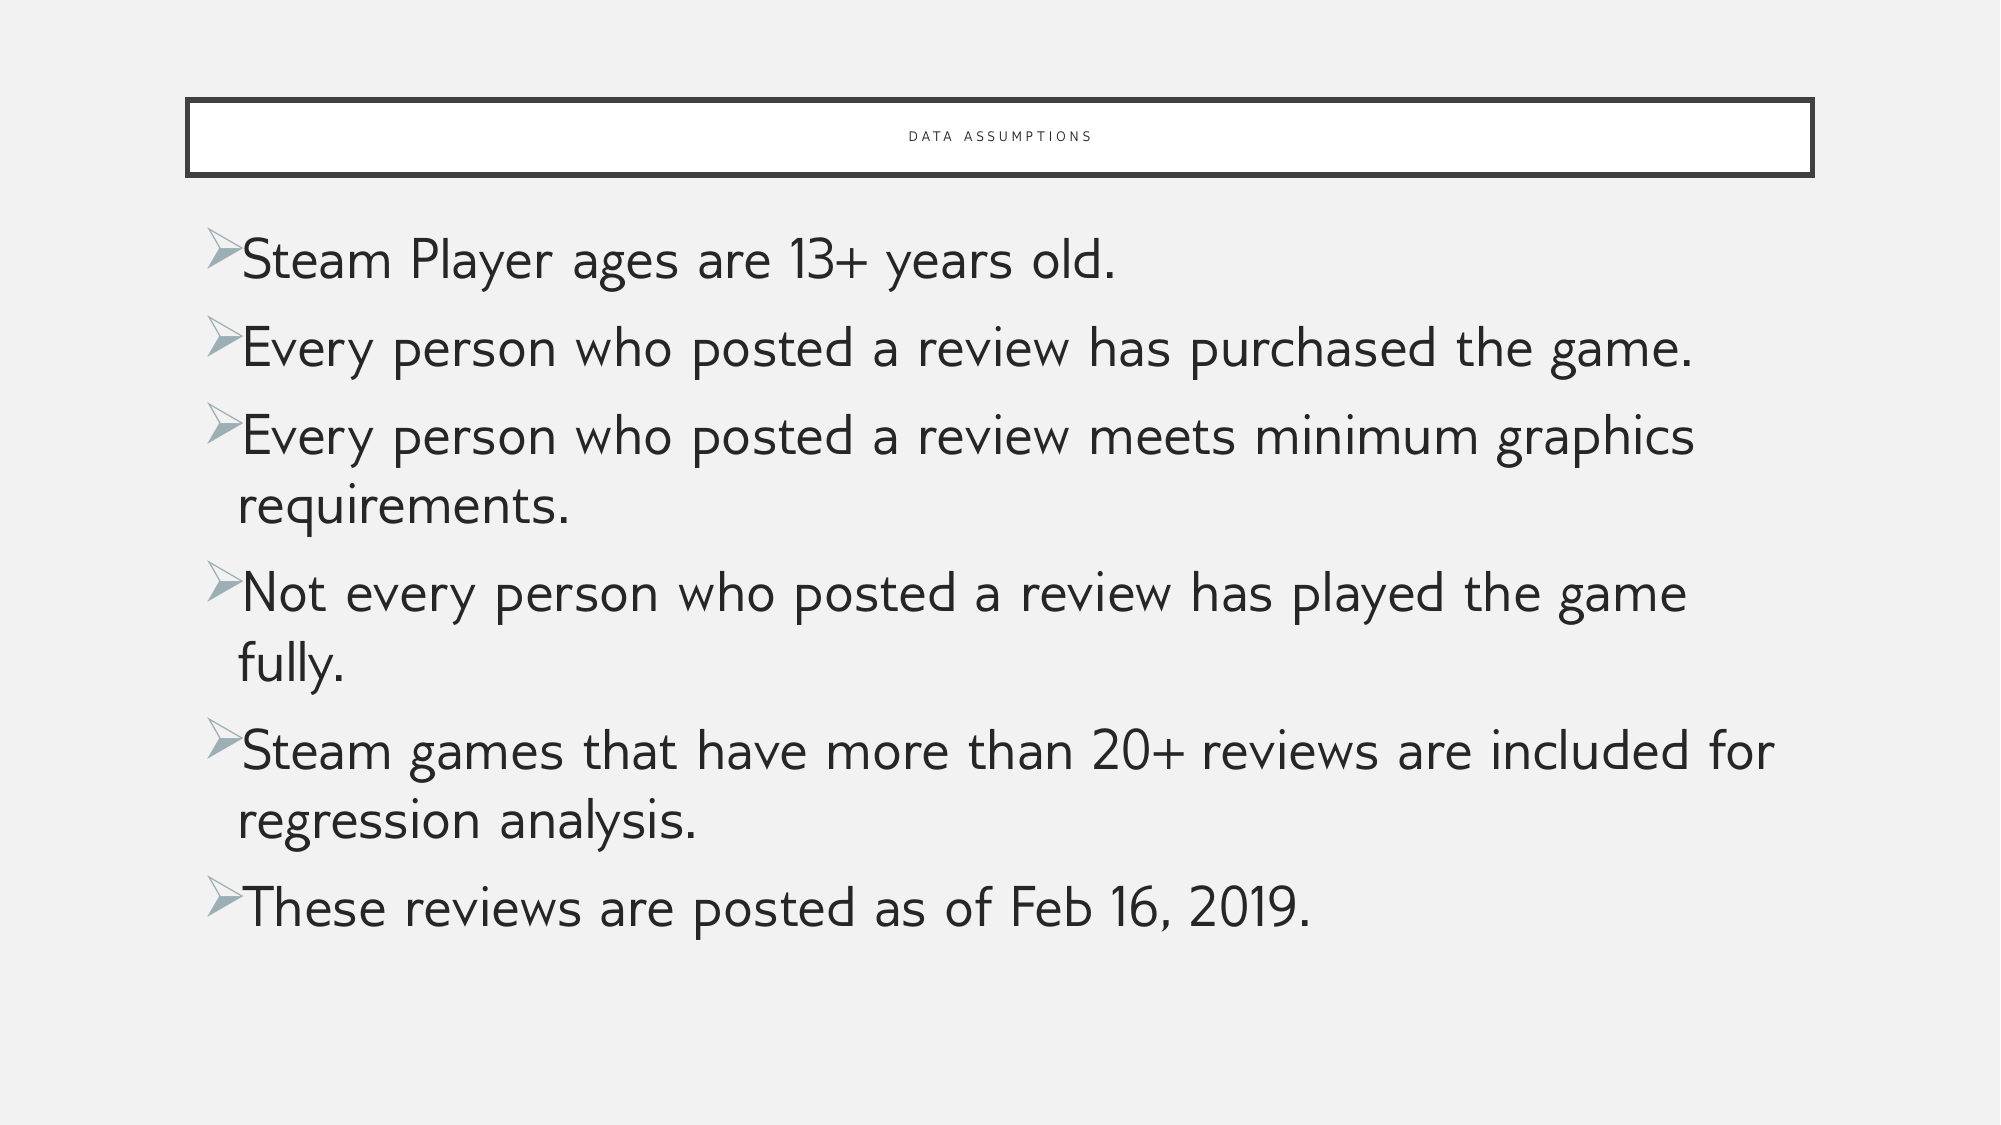

# Data Assumptions
Steam Player ages are 13+ years old.
Every person who posted a review has purchased the game.
Every person who posted a review meets minimum graphics requirements.
Not every person who posted a review has played the game fully.
Steam games that have more than 20+ reviews are included for regression analysis.
These reviews are posted as of Feb 16, 2019.